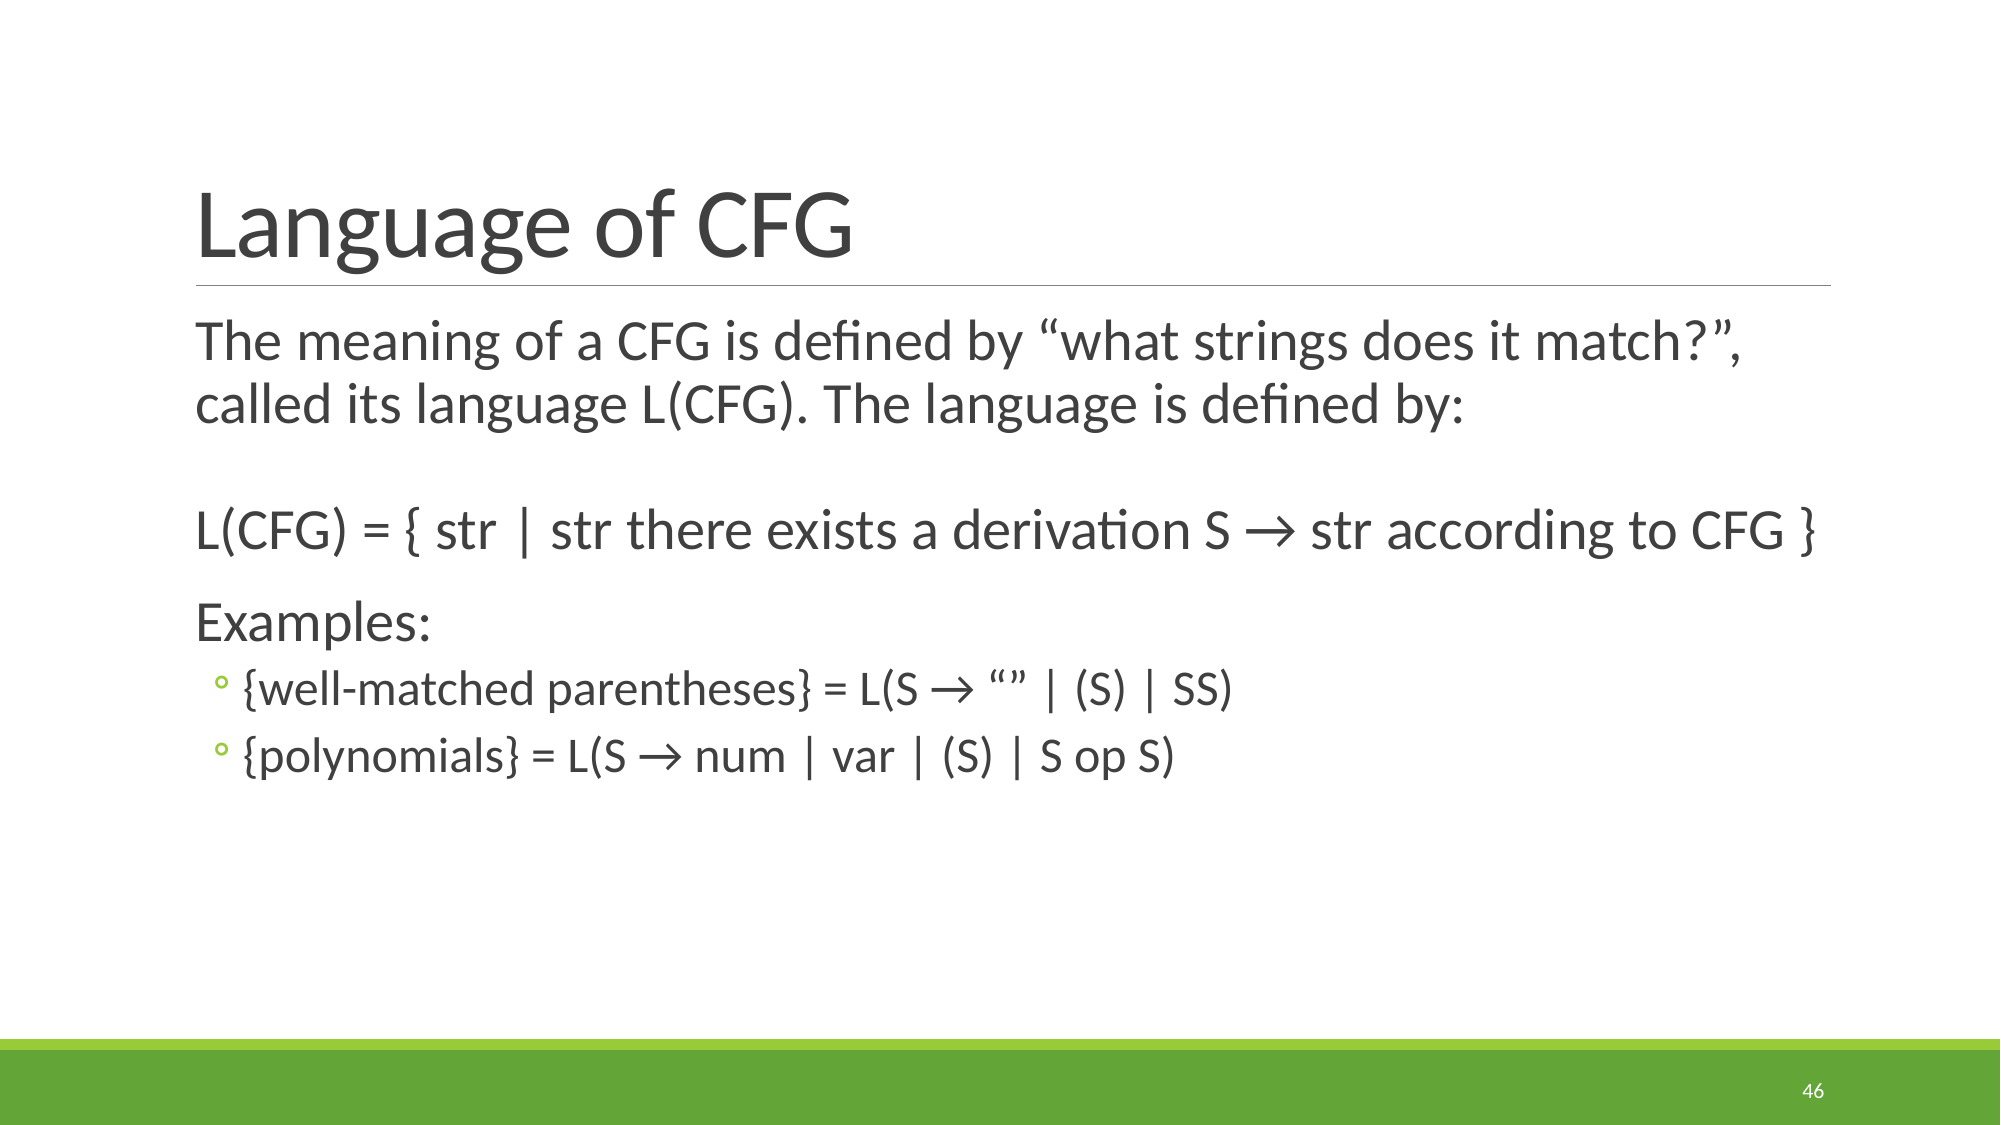

# Language of CFG
The meaning of a CFG is defined by “what strings does it match?”, called its language L(CFG). The language is defined by:
L(CFG) = { str | str there exists a derivation S → str according to CFG }
Examples:
{well-matched parentheses} = L(S → “” | (S) | SS)
{polynomials} = L(S → num | var | (S) | S op S)
46